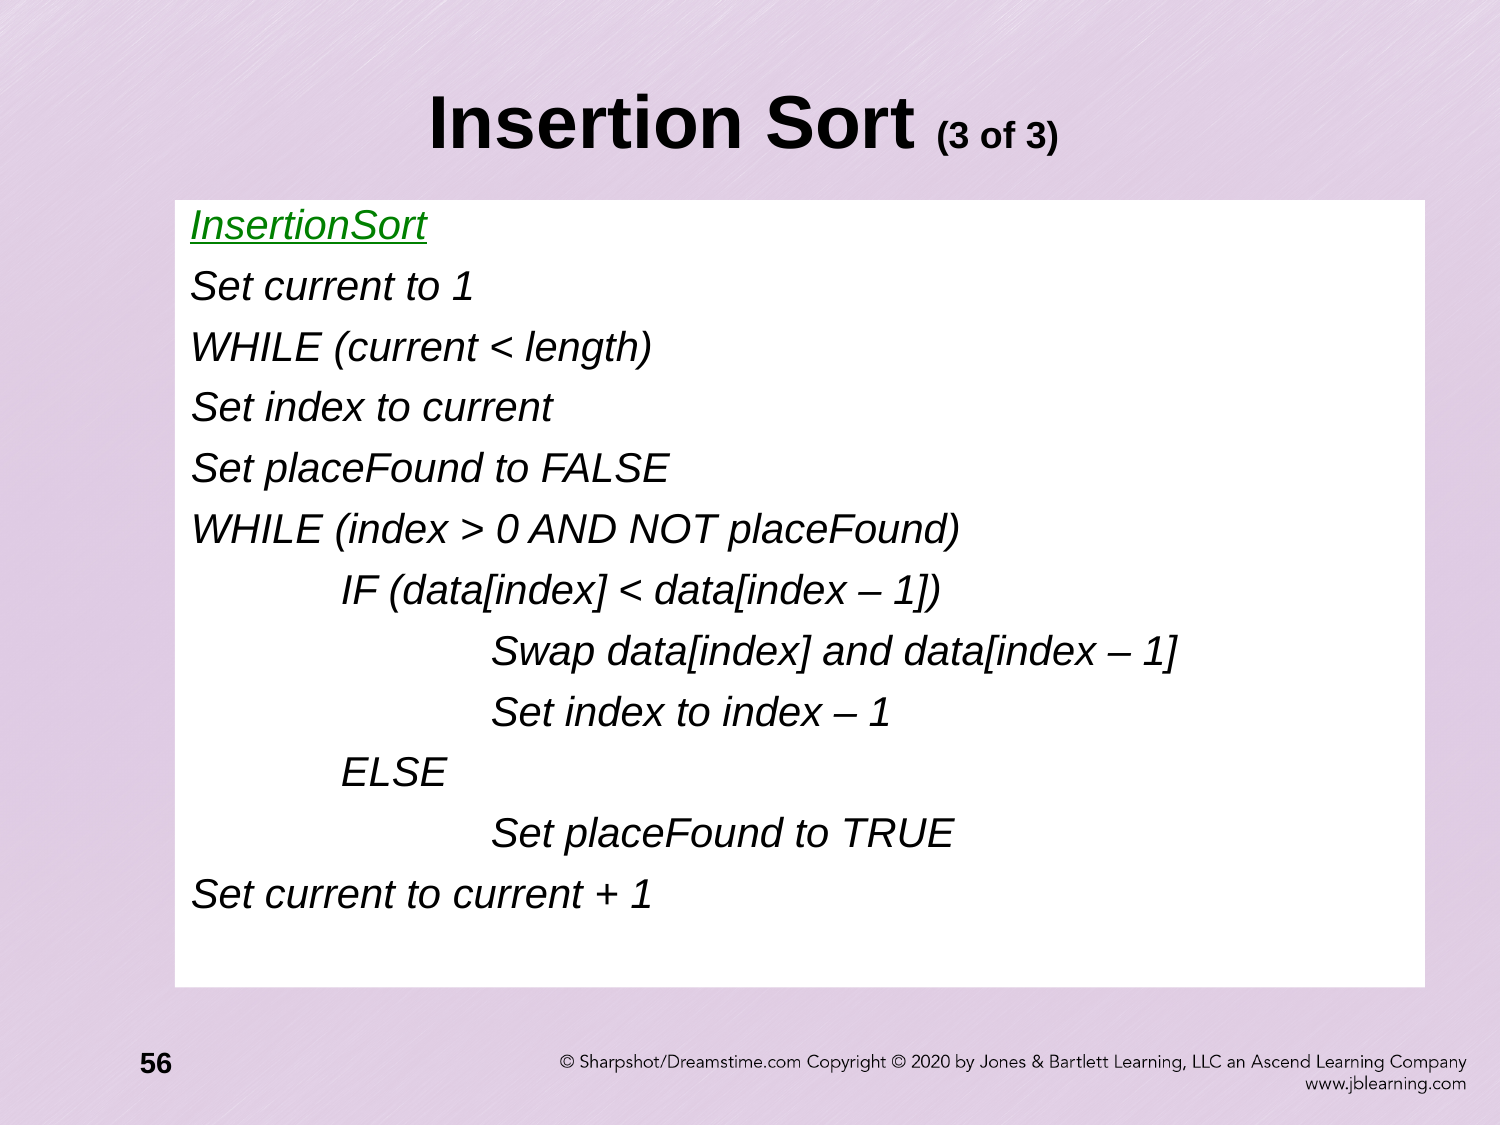

Insertion Sort (3 of 3)
InsertionSort
Set current to 1
WHILE (current < length)
	Set index to current
	Set placeFound to FALSE
	WHILE (index > 0 AND NOT placeFound)
		IF (data[index] < data[index – 1])
			Swap data[index] and data[index – 1]
			Set index to index – 1
		ELSE
			Set placeFound to TRUE
	Set current to current + 1
56